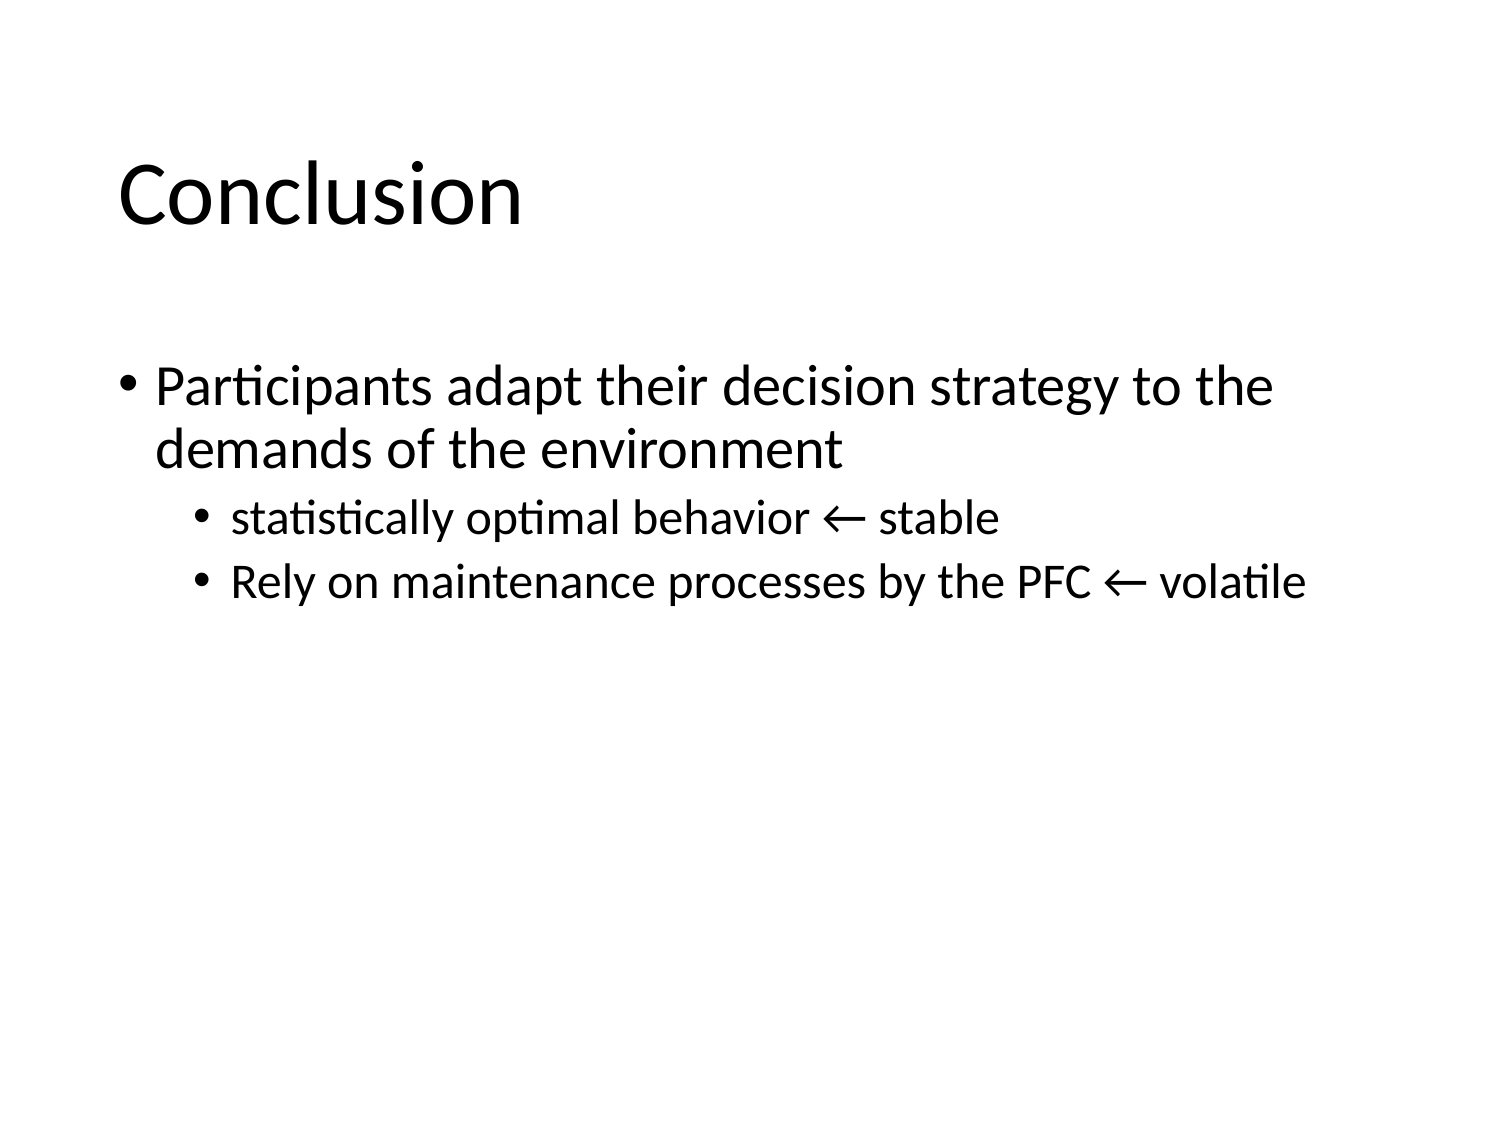

# Conclusion

Participants adapt their decision strategy to the demands of the environment
statistically optimal behavior ← stable
Rely on maintenance processes by the PFC ← volatile